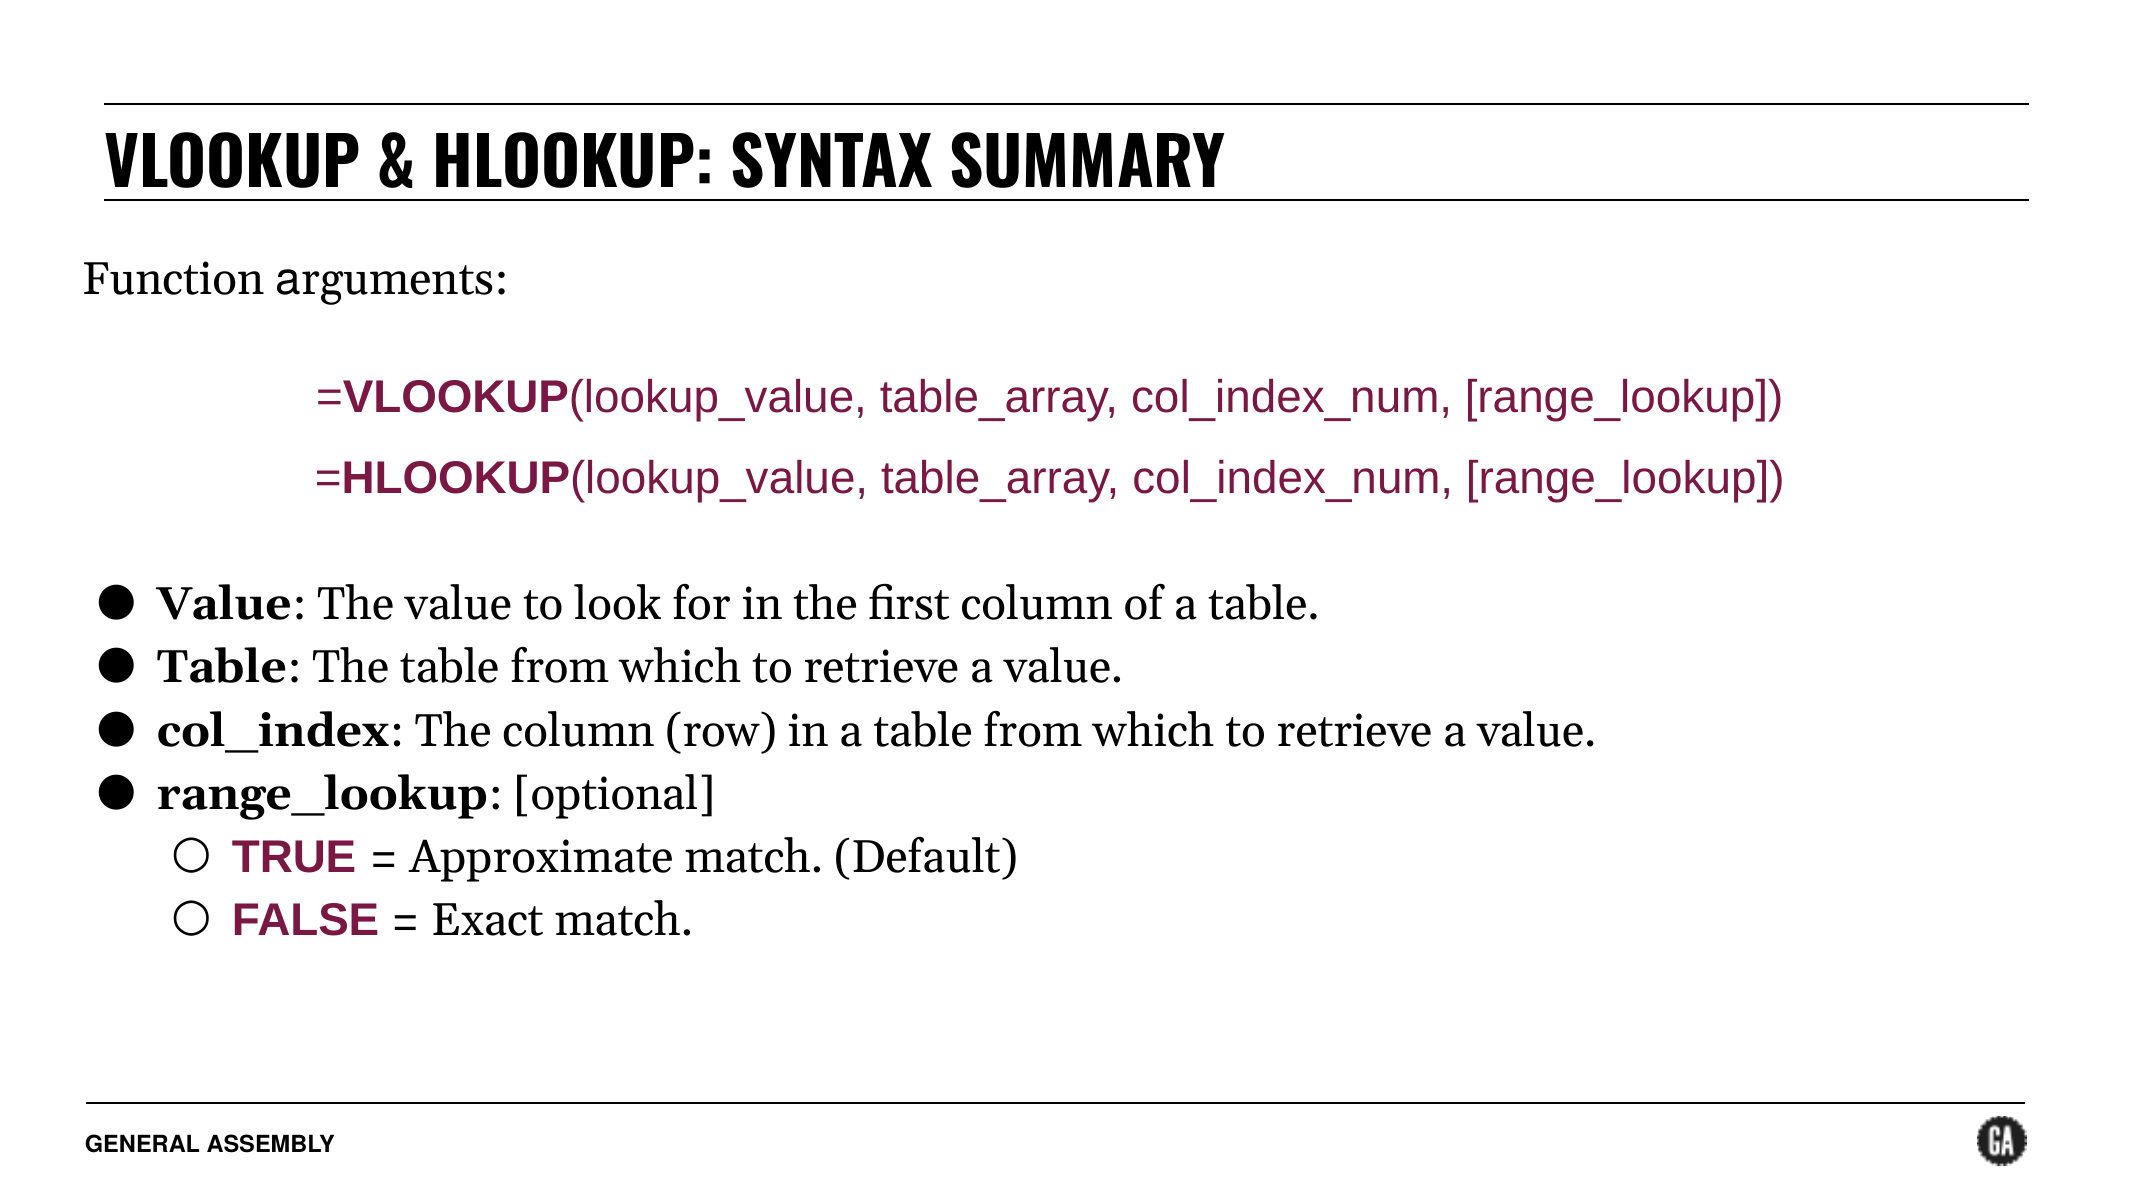

VLOOKUP & HLOOKUP: SYNTAX SUMMARY
Function arguments:
 =VLOOKUP(lookup_value, table_array, col_index_num, [range_lookup])
 =HLOOKUP(lookup_value, table_array, col_index_num, [range_lookup])

Value: The value to look for in the first column of a table.
Table: The table from which to retrieve a value.
col_index: The column (row) in a table from which to retrieve a value.
range_lookup: [optional]
TRUE = Approximate match. (Default)
FALSE = Exact match.